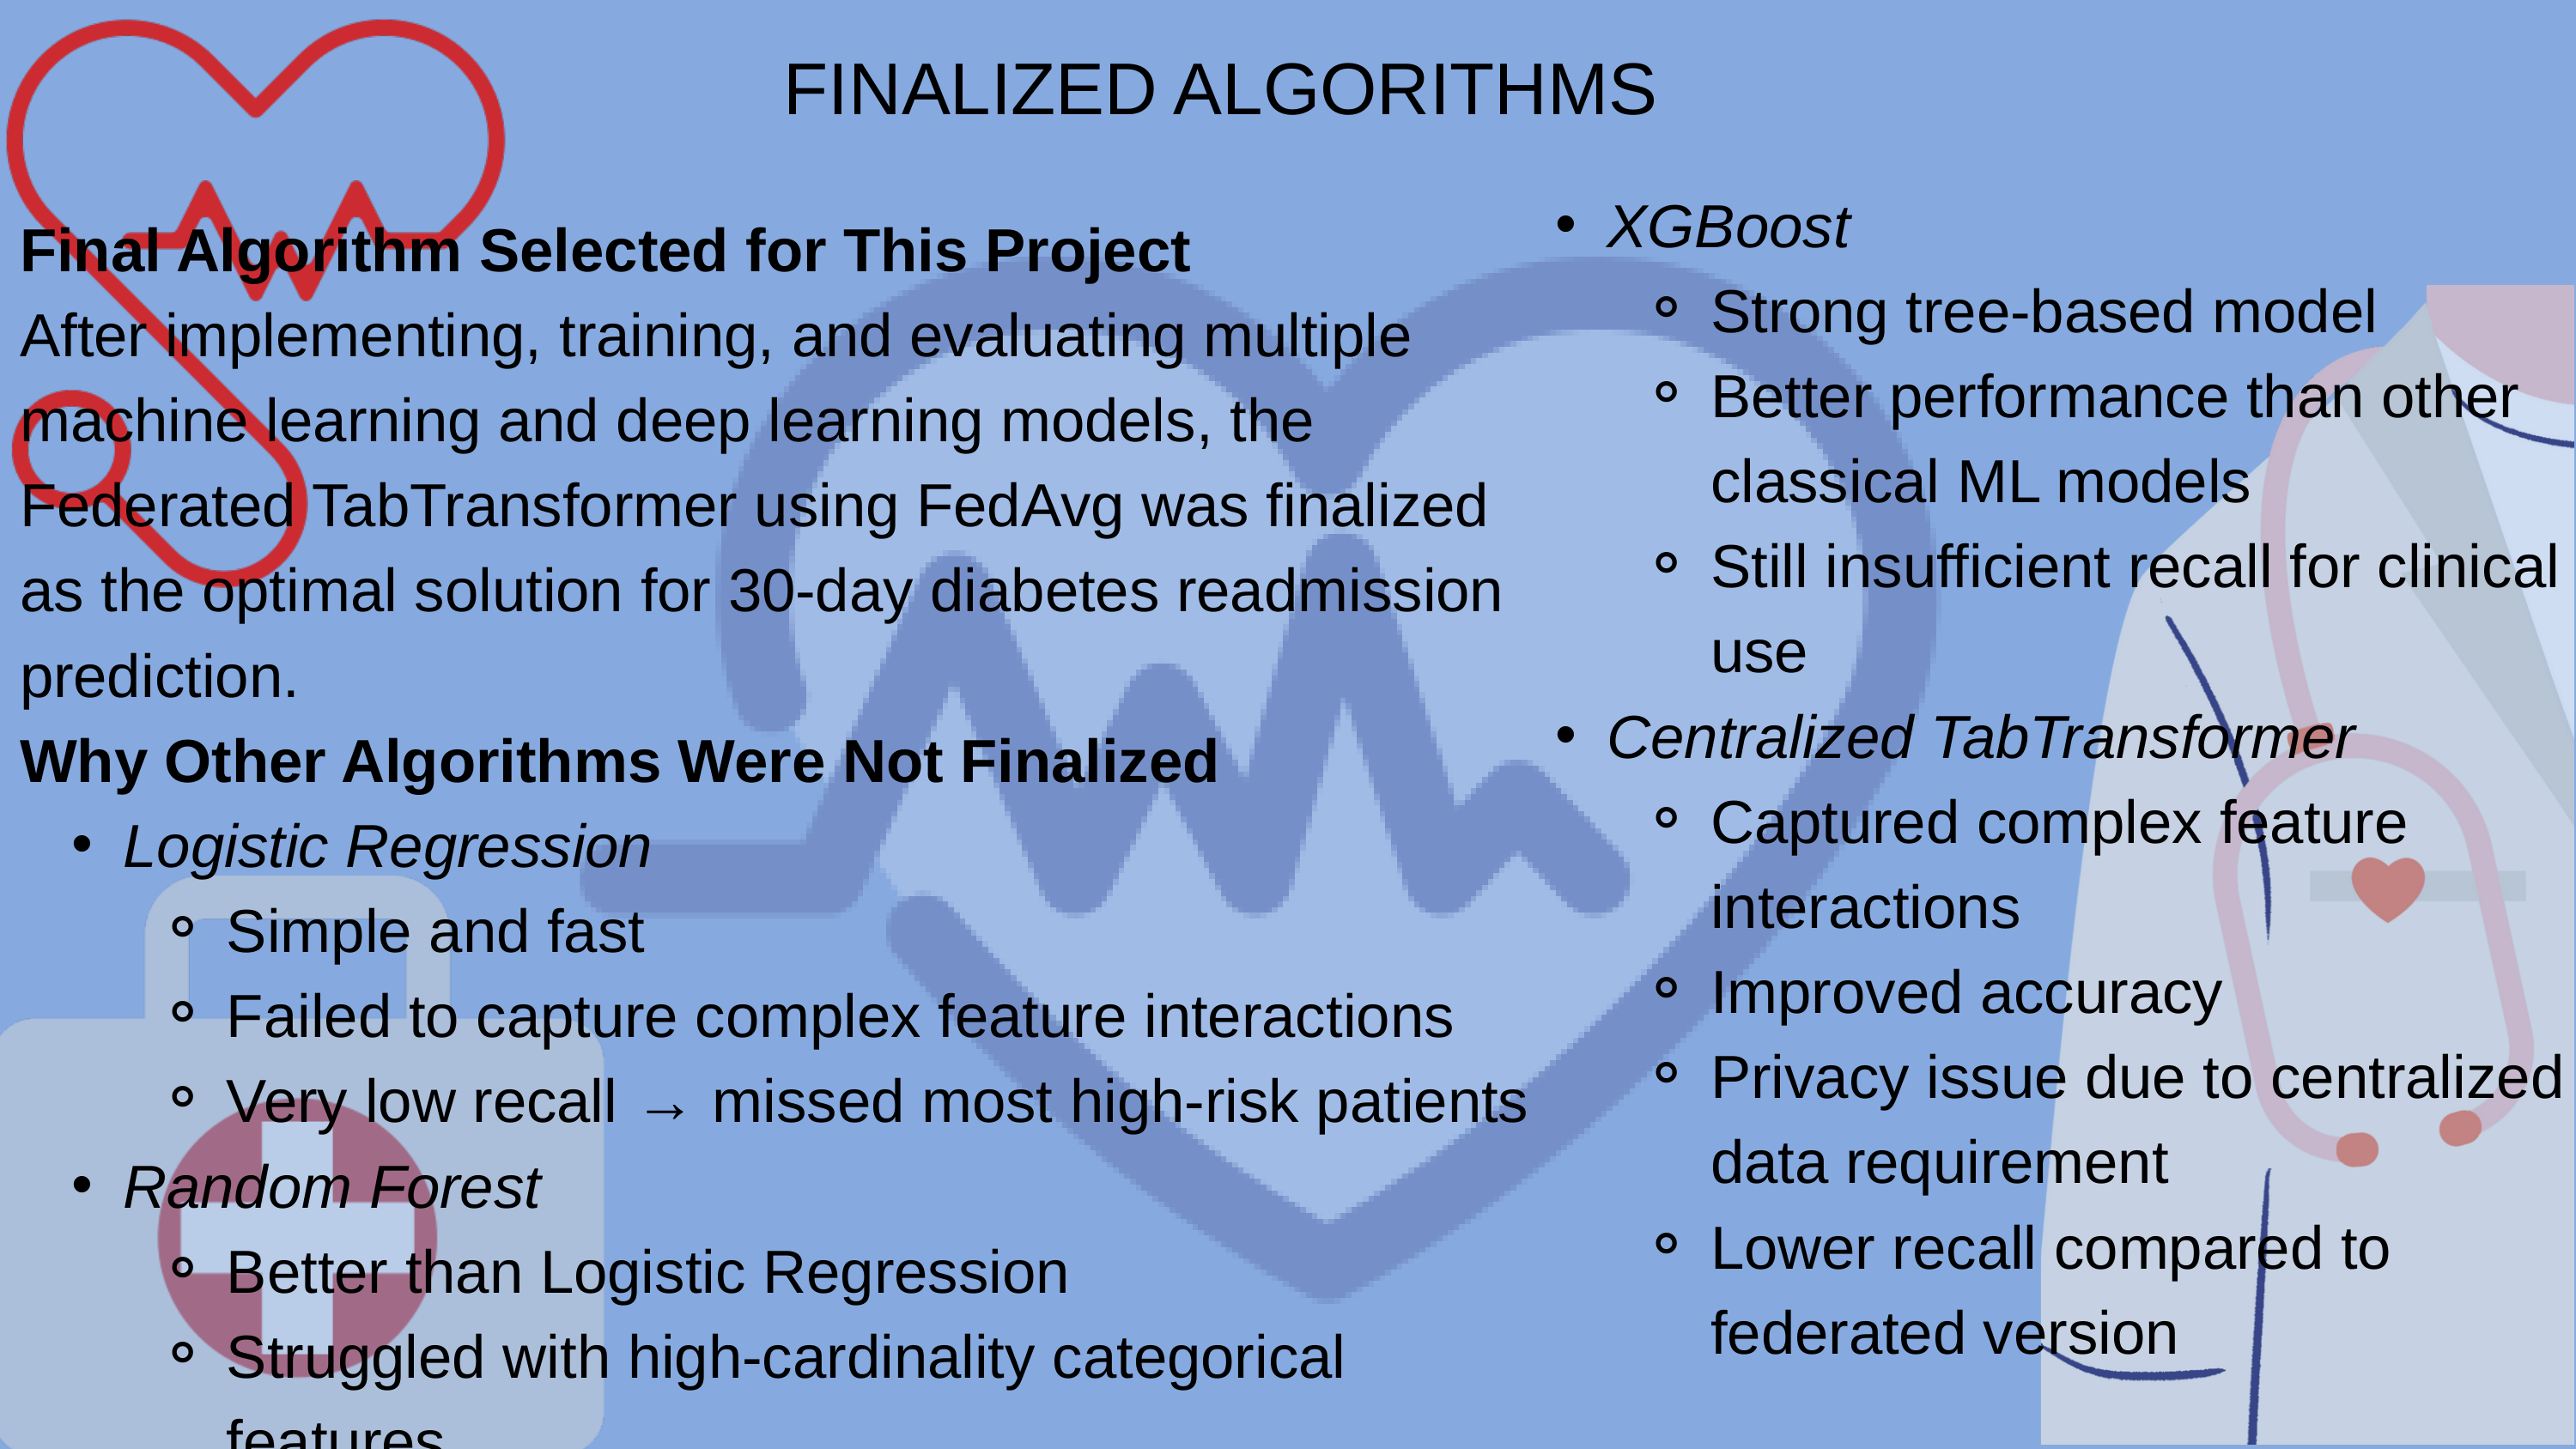

FINALIZED ALGORITHMS
XGBoost
Strong tree-based model
Better performance than other classical ML models
Still insufficient recall for clinical use
Centralized TabTransformer
Captured complex feature interactions
Improved accuracy
Privacy issue due to centralized data requirement
Lower recall compared to federated version

Final Algorithm Selected for This Project
After implementing, training, and evaluating multiple machine learning and deep learning models, the Federated TabTransformer using FedAvg was finalized as the optimal solution for 30-day diabetes readmission prediction.
Why Other Algorithms Were Not Finalized
Logistic Regression
Simple and fast
Failed to capture complex feature interactions
Very low recall → missed most high-risk patients
Random Forest
Better than Logistic Regression
Struggled with high-cardinality categorical features
Limited improvement in recall